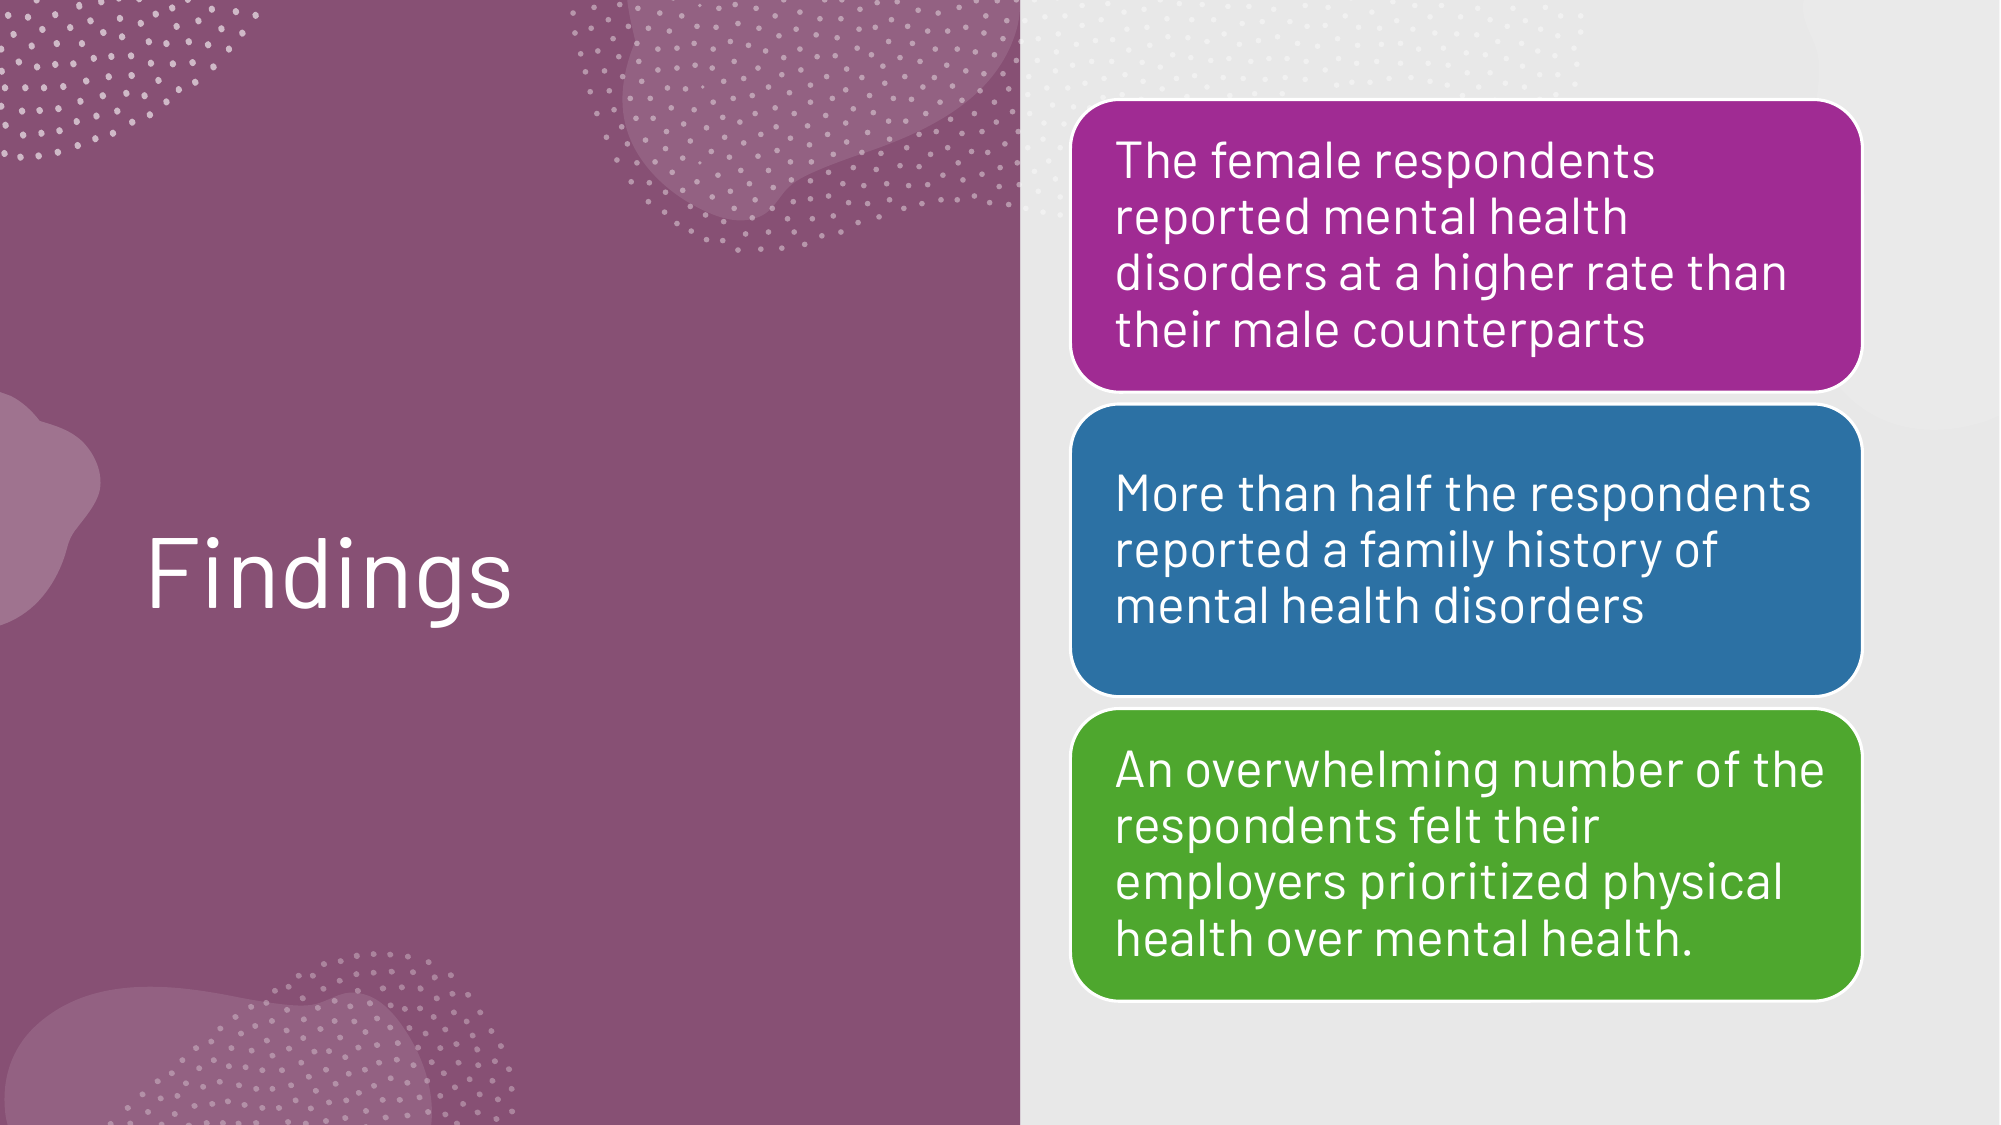

The female respondents reported mental health disorders at a higher rate than their male counterparts
More than half the respondents reported a family history of mental health disorders
An overwhelming number of the respondents felt their employers prioritized physical health over mental health.
# Findings